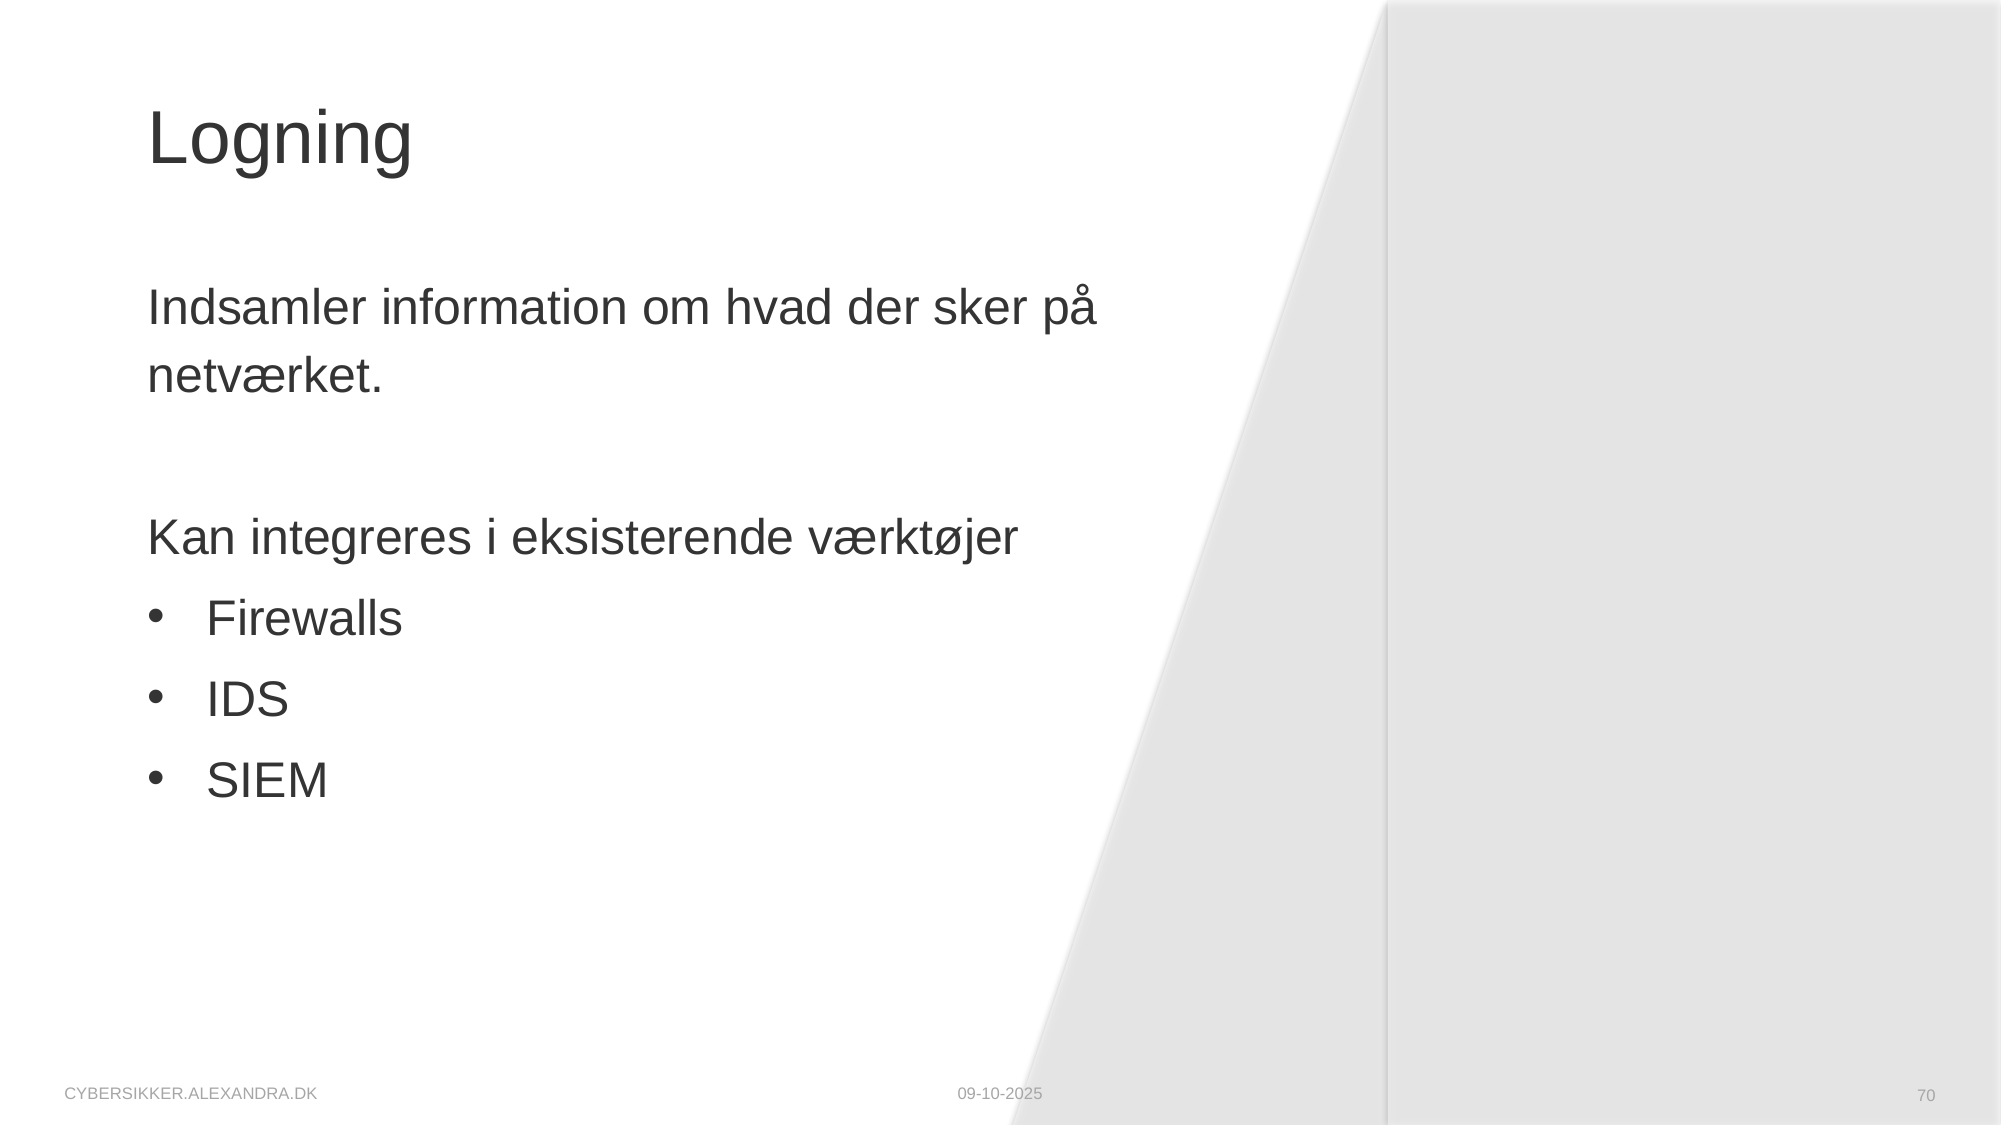

# Logning
Indsamler information om hvad der sker på netværket.

Kan integreres i eksisterende værktøjer
Firewalls
IDS
SIEM
cybersikker.alexandra.dk
09-10-2025
70